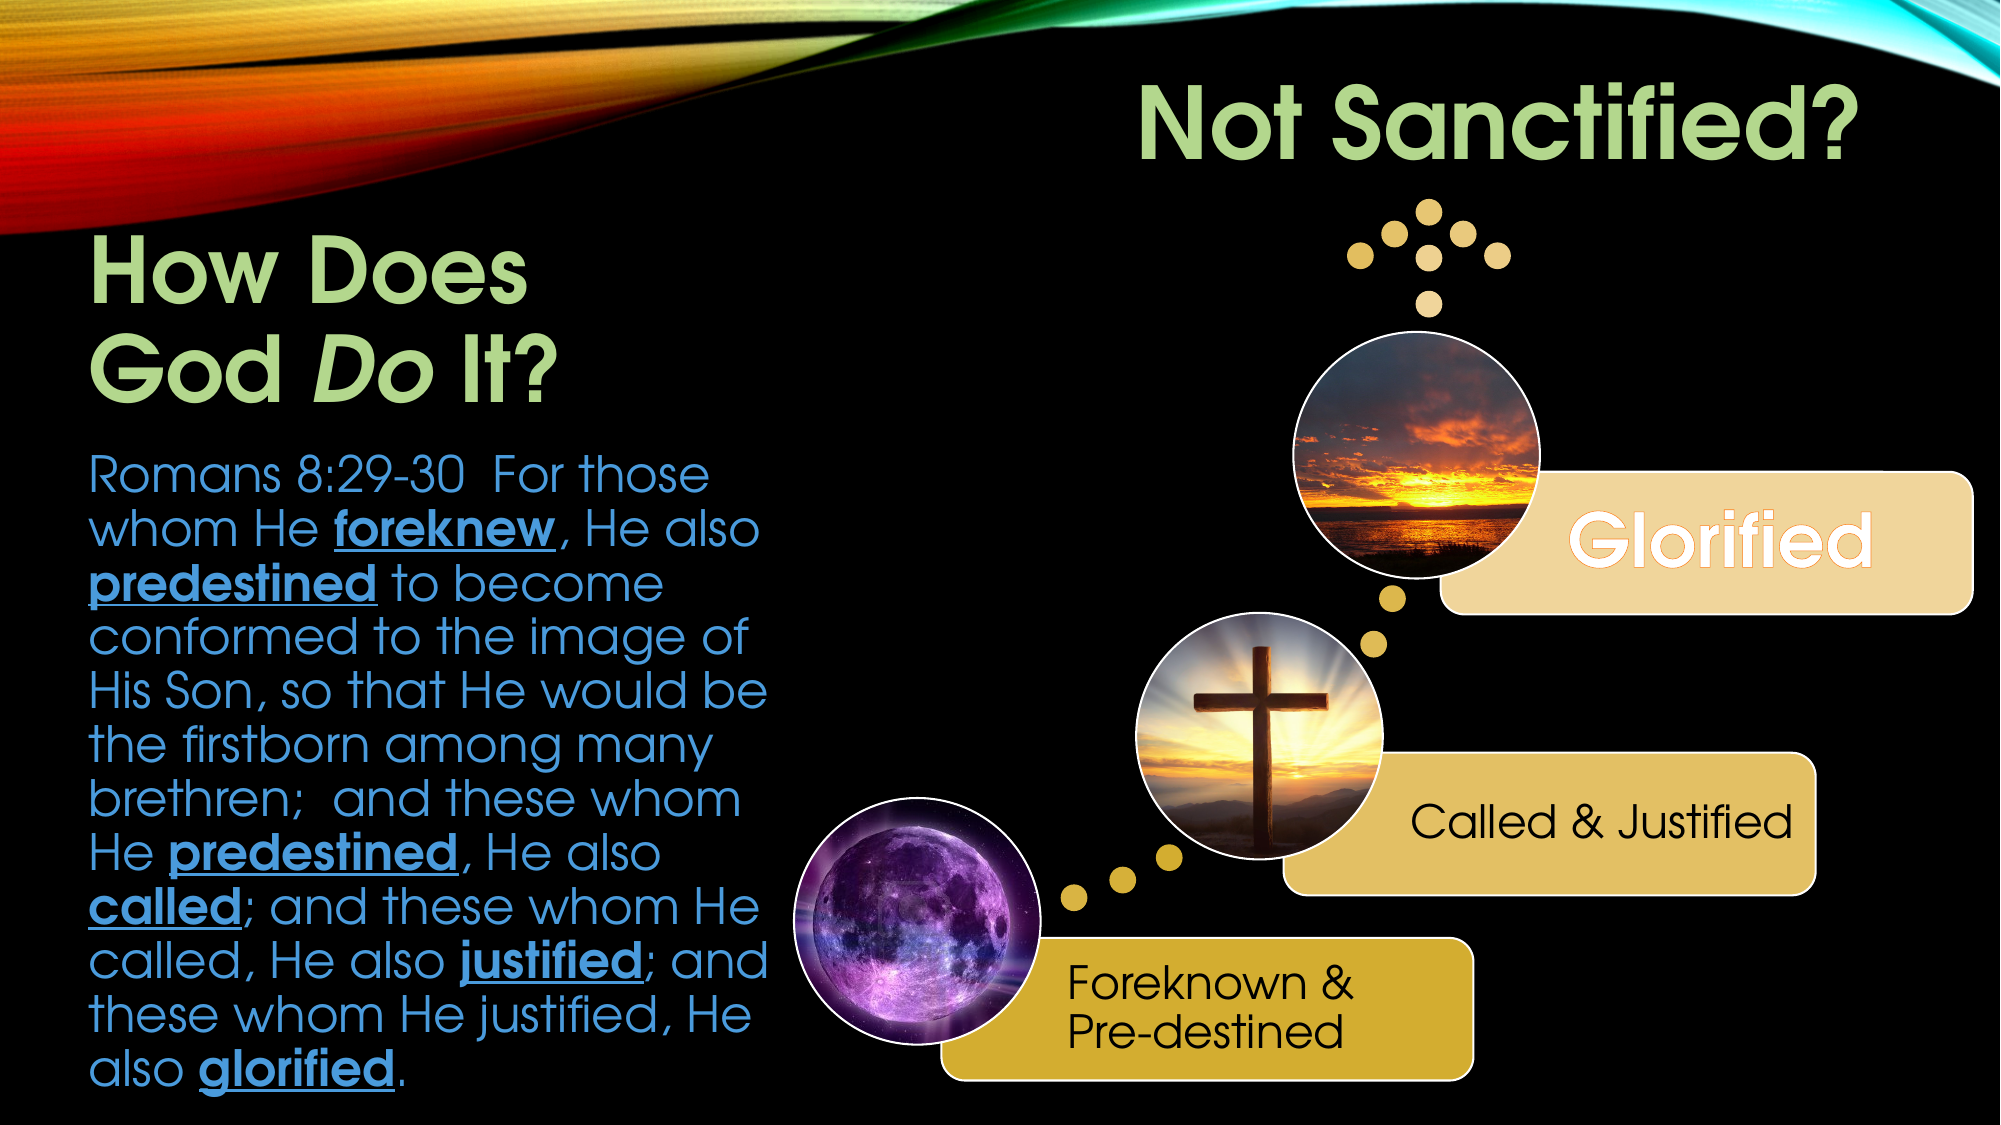

Not Sanctified?
Foreknown &
Pre-destined
Called & Justified
Glorified
# How Does God Do It?
Romans 8:29-30  For those whom He foreknew, He also predestined to become conformed to the image of His Son, so that He would be the firstborn among many brethren;  and these whom He predestined, He also called; and these whom He called, He also justified; and these whom He justified, He also glorified.